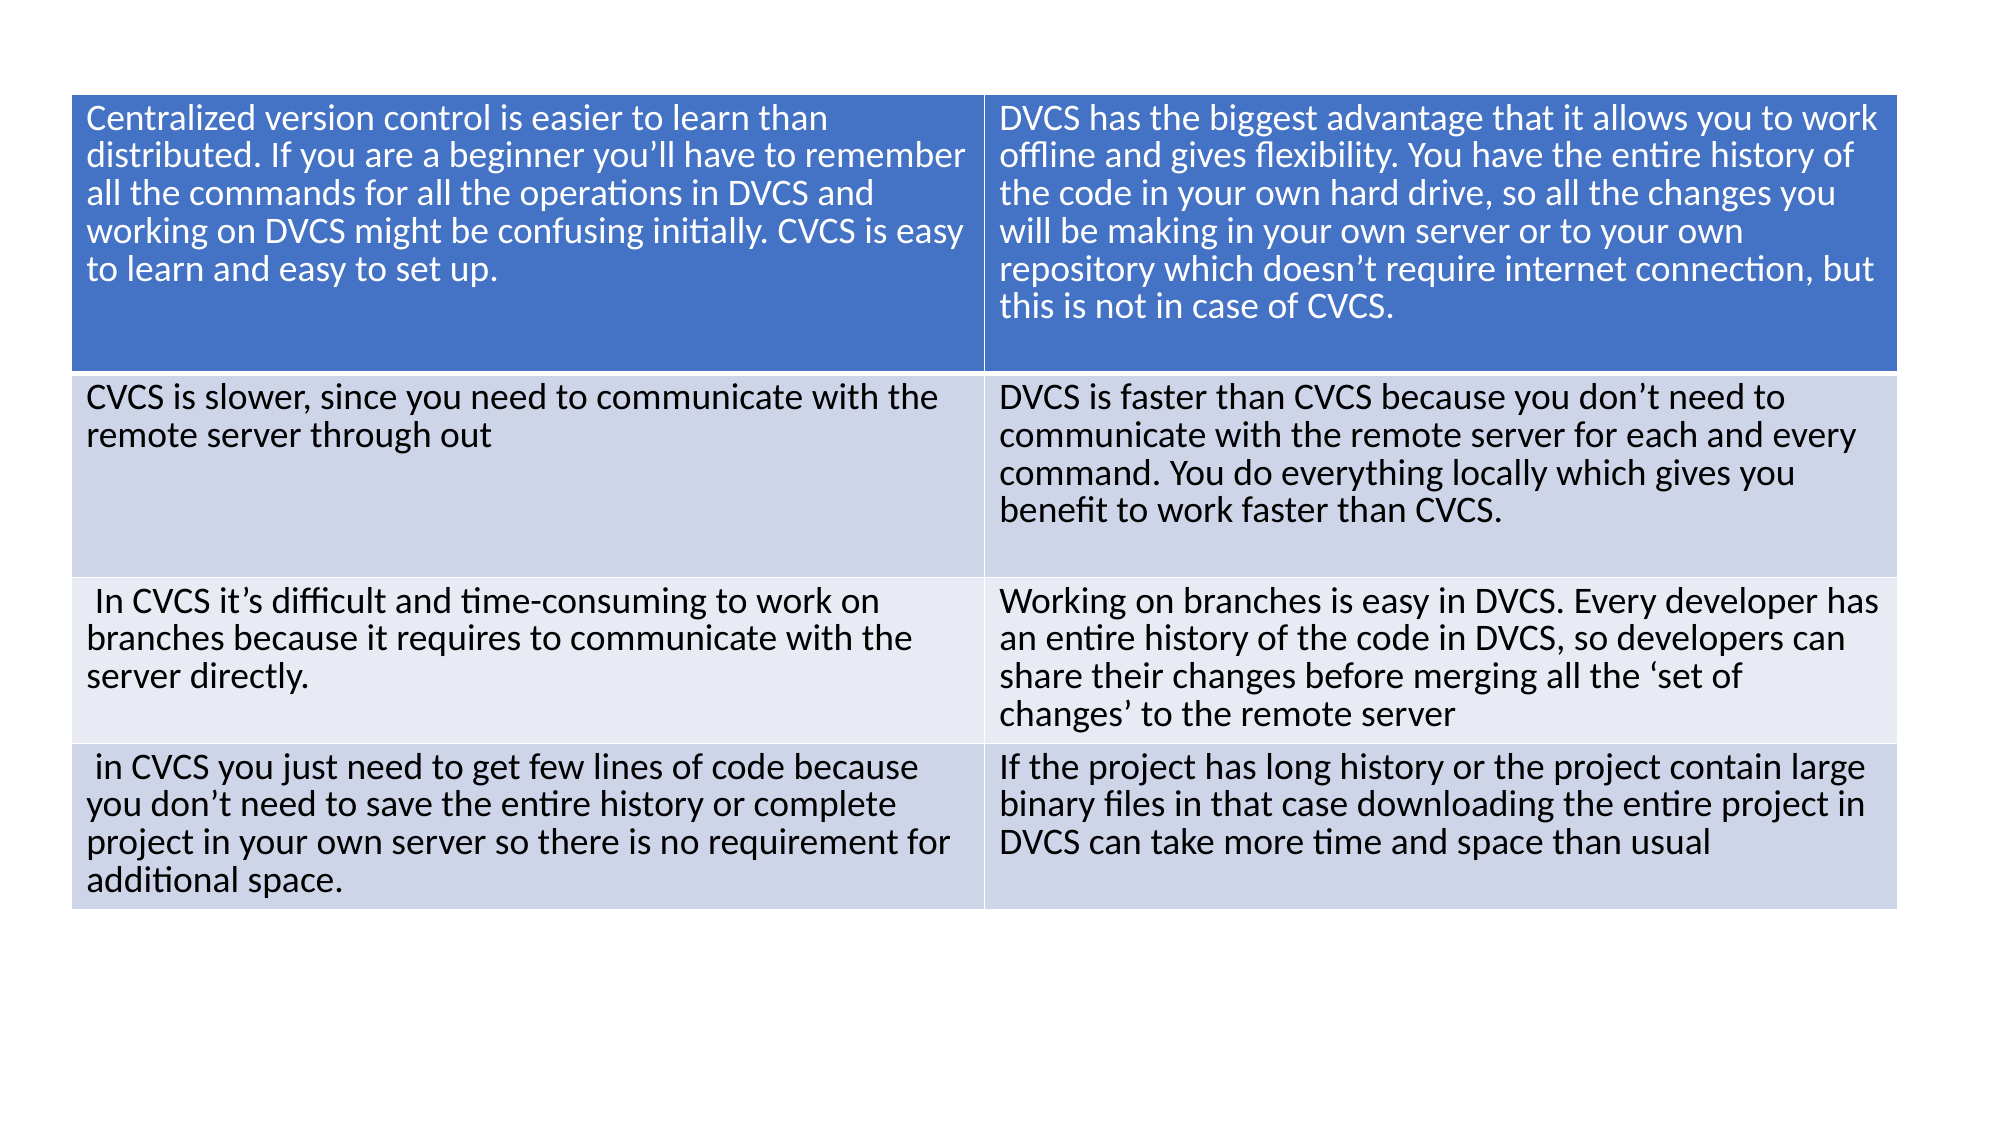

| Centralized version control is easier to learn than distributed. If you are a beginner you’ll have to remember all the commands for all the operations in DVCS and working on DVCS might be confusing initially. CVCS is easy to learn and easy to set up. | DVCS has the biggest advantage that it allows you to work offline and gives flexibility. You have the entire history of the code in your own hard drive, so all the changes you will be making in your own server or to your own repository which doesn’t require internet connection, but this is not in case of CVCS. |
| --- | --- |
| CVCS is slower, since you need to communicate with the remote server through out | DVCS is faster than CVCS because you don’t need to communicate with the remote server for each and every command. You do everything locally which gives you benefit to work faster than CVCS. |
| In CVCS it’s difficult and time-consuming to work on branches because it requires to communicate with the server directly. | Working on branches is easy in DVCS. Every developer has an entire history of the code in DVCS, so developers can share their changes before merging all the ‘set of changes’ to the remote server |
| in CVCS you just need to get few lines of code because you don’t need to save the entire history or complete project in your own server so there is no requirement for additional space. | If the project has long history or the project contain large binary files in that case downloading the entire project in DVCS can take more time and space than usual |